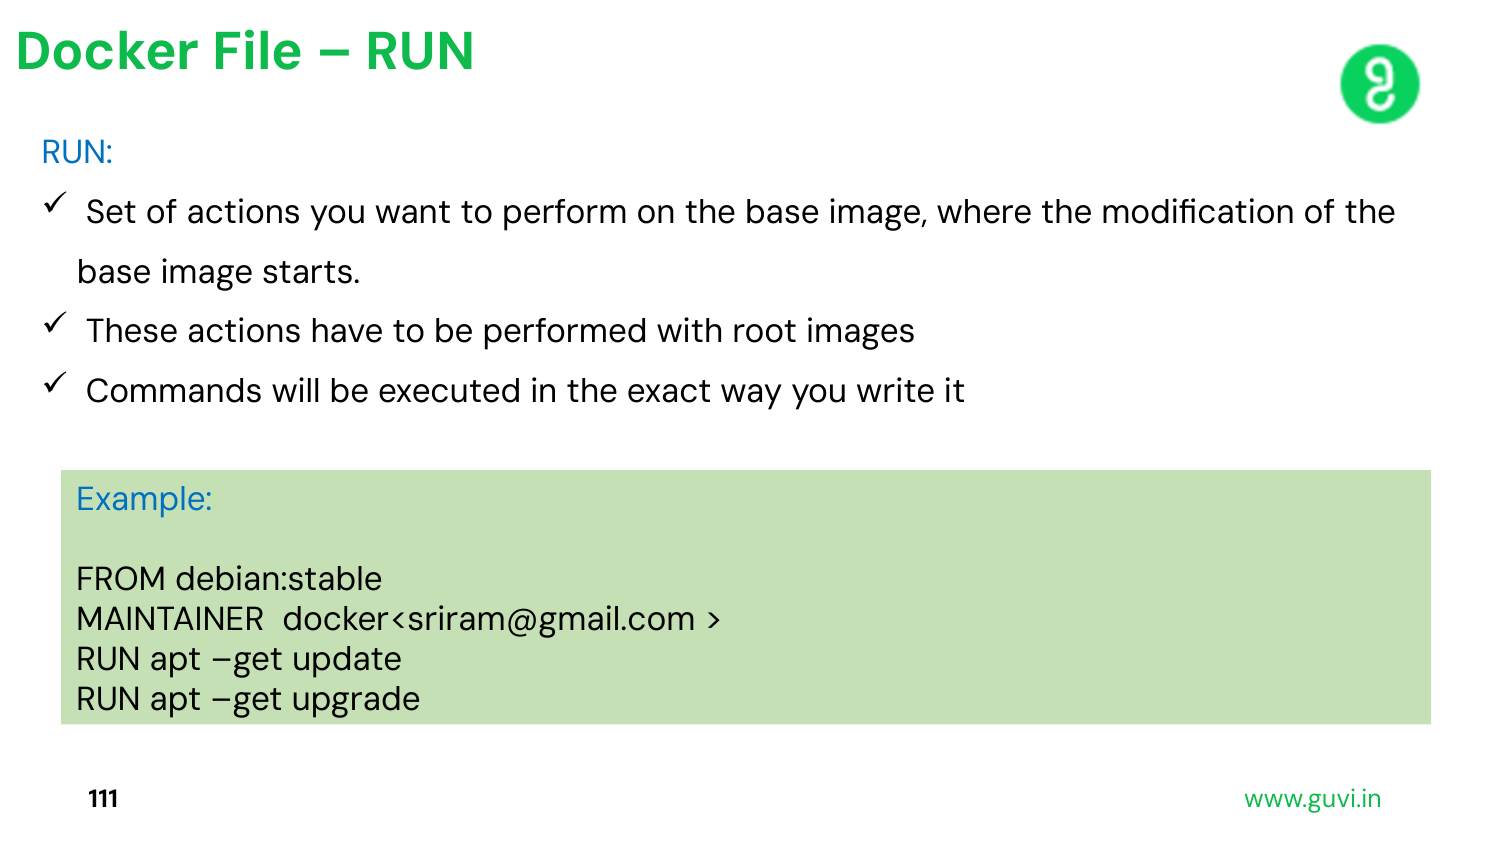

Docker File – RUN
RUN:
 Set of actions you want to perform on the base image, where the modification of the base image starts.
 These actions have to be performed with root images
 Commands will be executed in the exact way you write it

Example:

FROM debian:stable
MAINTAINER  docker<sriram@gmail.com >
RUN apt –get update
RUN apt –get upgrade
111
www.guvi.in